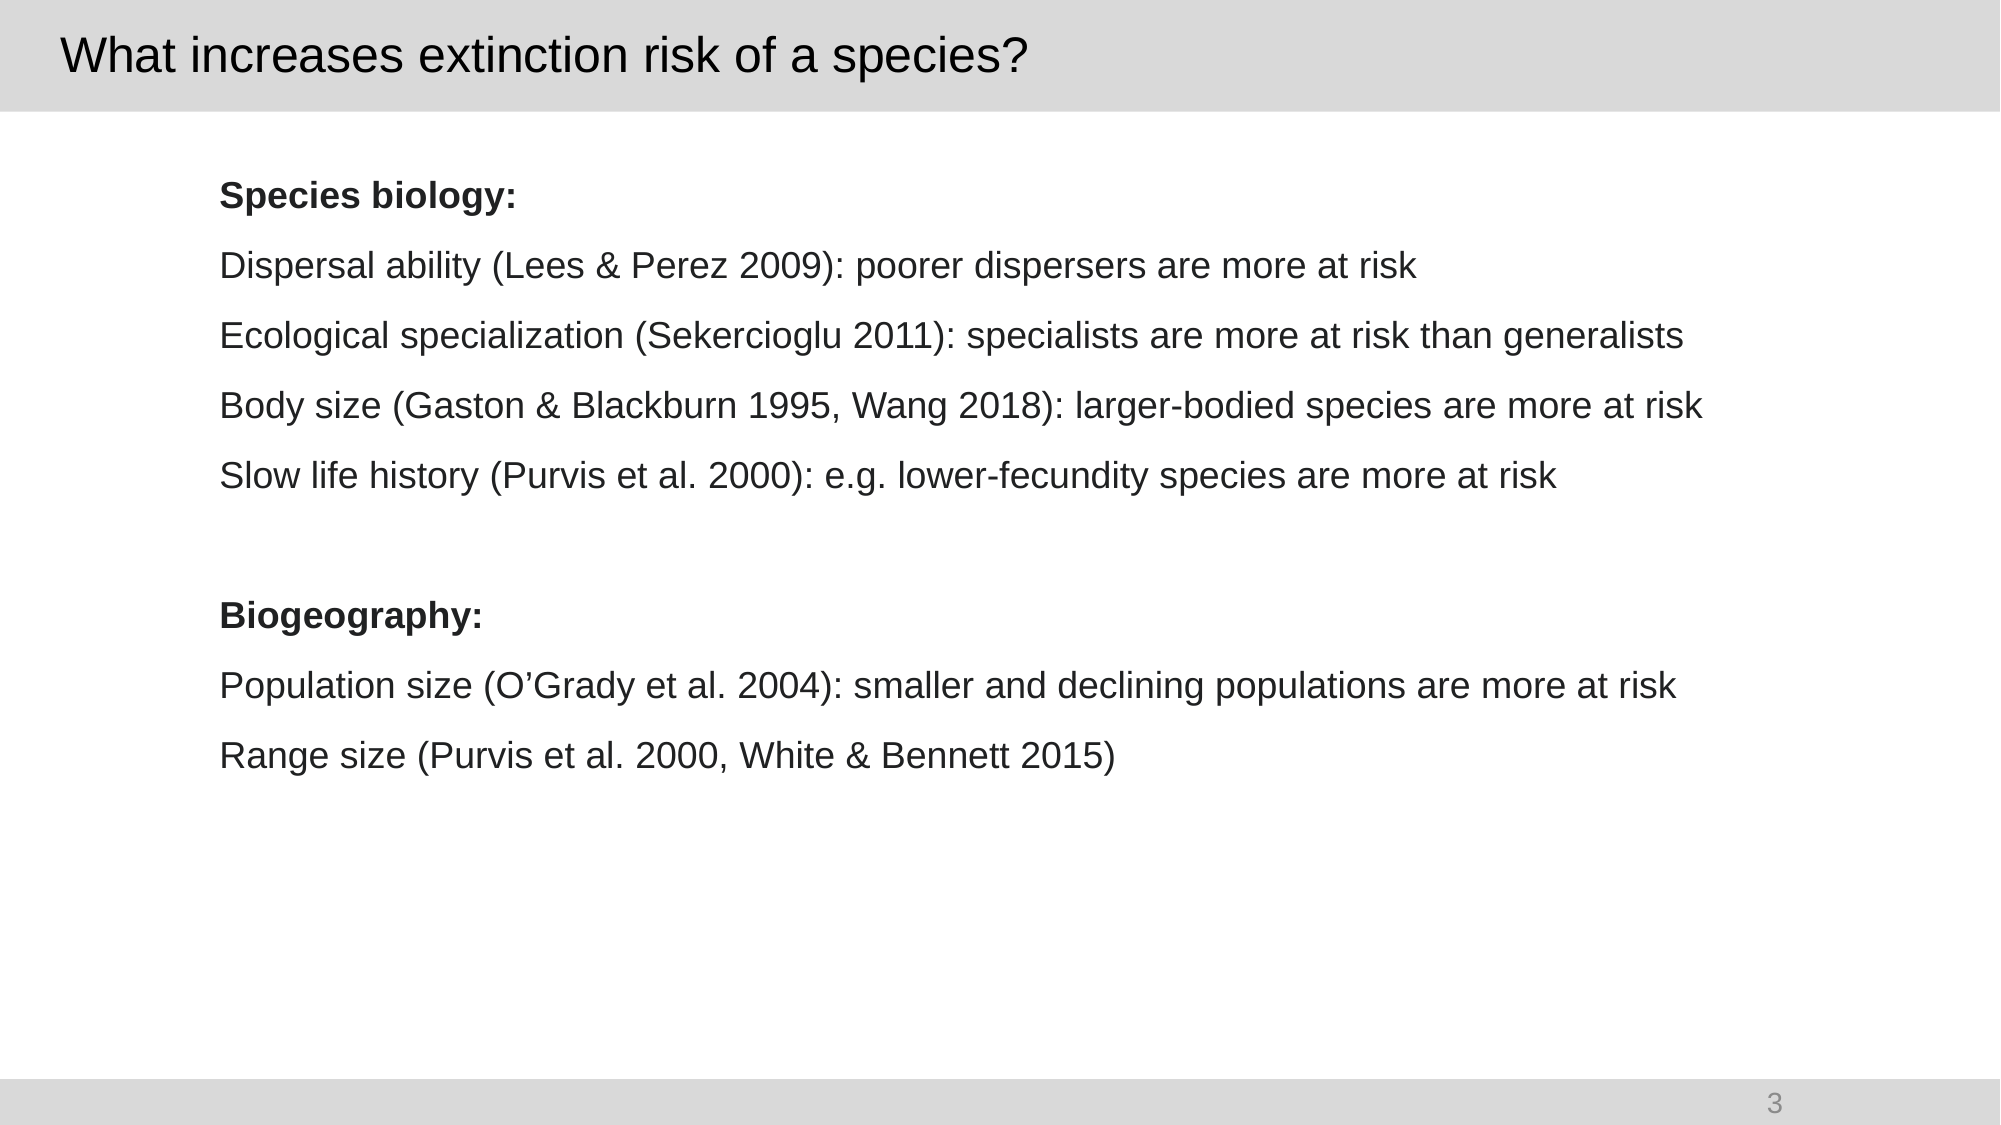

# What increases extinction risk of a species?
Species biology:
Dispersal ability (Lees & Perez 2009): poorer dispersers are more at risk
Ecological specialization (Sekercioglu 2011): specialists are more at risk than generalists
Body size (Gaston & Blackburn 1995, Wang 2018): larger-bodied species are more at risk
Slow life history (Purvis et al. 2000): e.g. lower-fecundity species are more at risk

Biogeography:
Population size (O’Grady et al. 2004): smaller and declining populations are more at risk
Range size (Purvis et al. 2000, White & Bennett 2015)

3